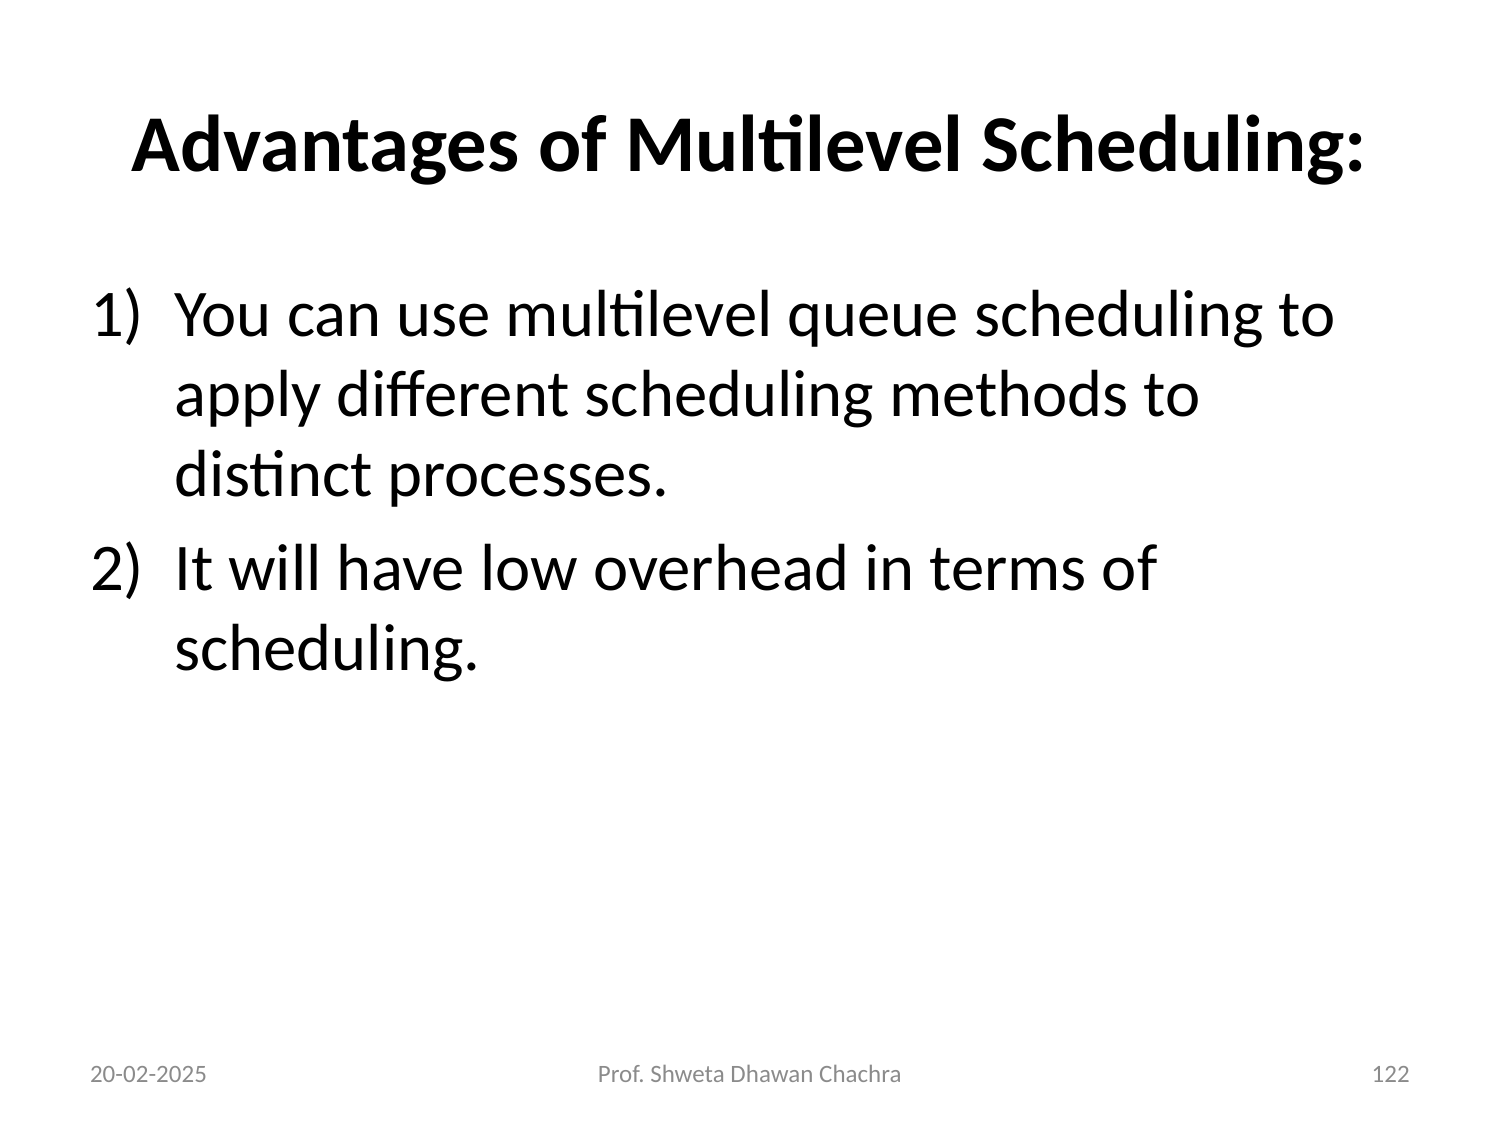

# Advantages of Multilevel Scheduling:
You can use multilevel queue scheduling to apply different scheduling methods to distinct processes.
It will have low overhead in terms of scheduling.

20-02-2025
Prof. Shweta Dhawan Chachra
122